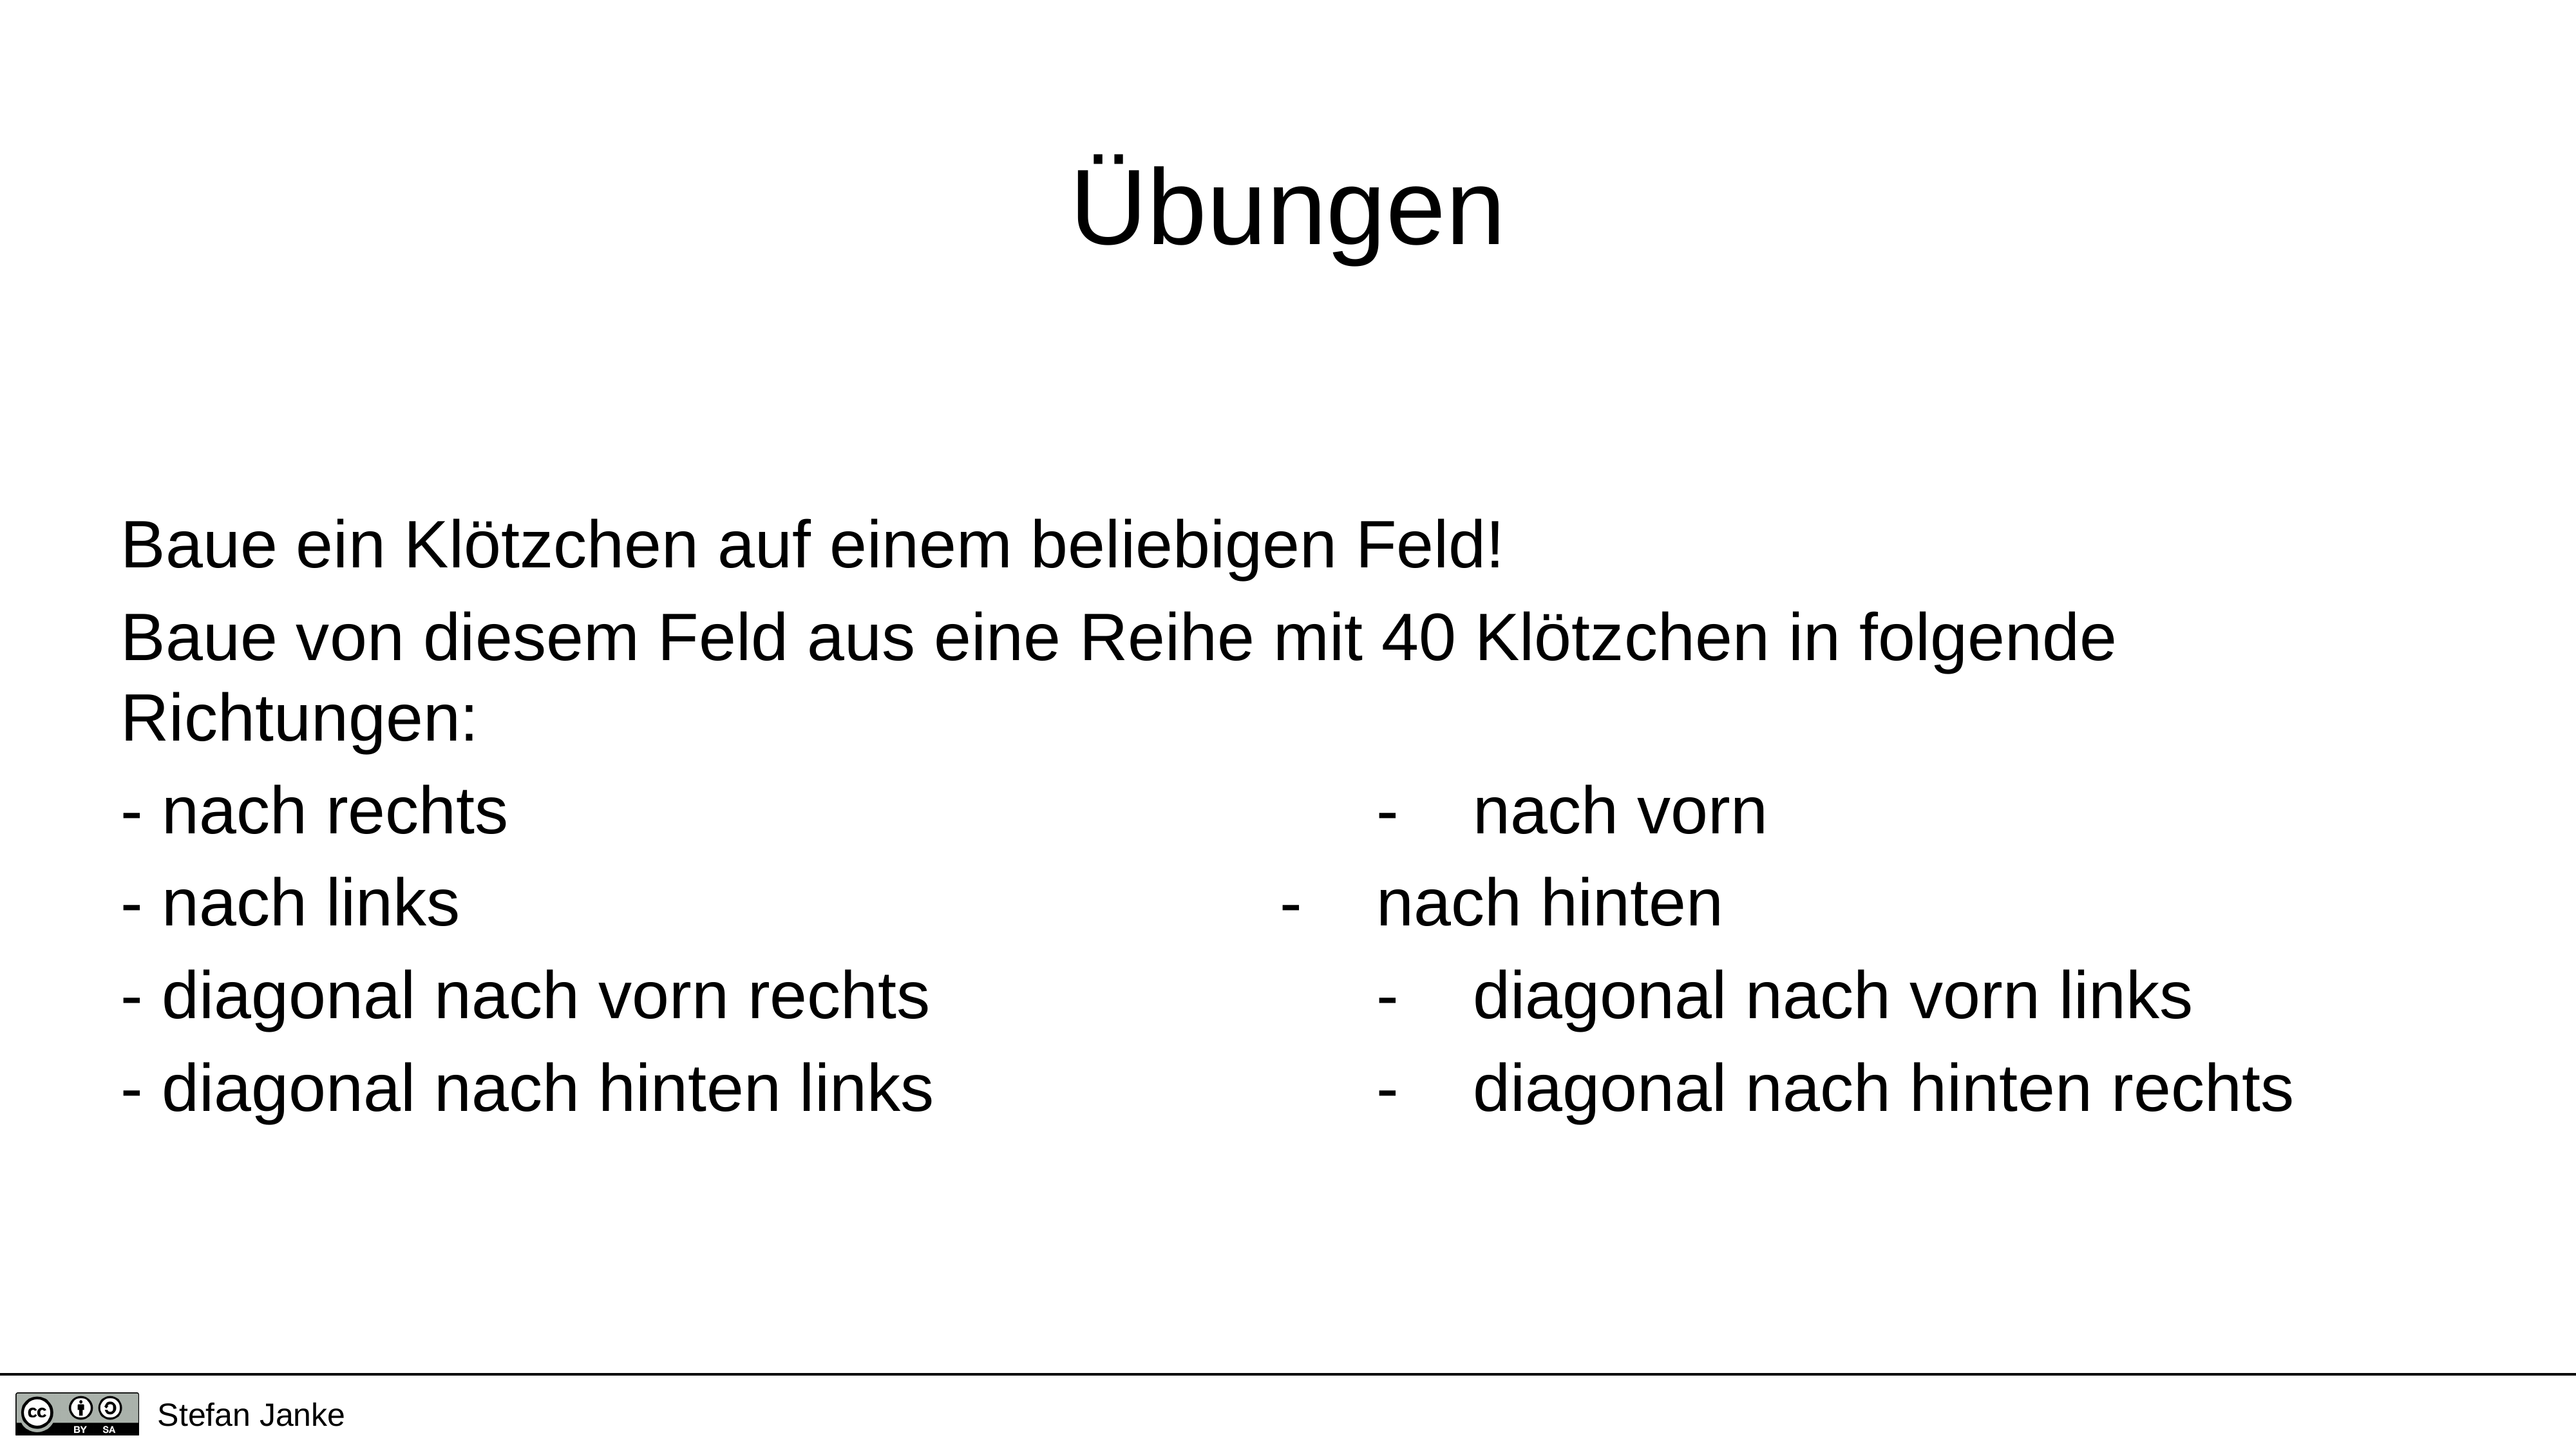

Übungen
Baue ein Klötzchen auf einem beliebigen Feld!
Baue von diesem Feld aus eine Reihe mit 40 Klötzchen in folgende Richtungen:
- nach rechts									-	nach vorn
- nach links									-	nach hinten
- diagonal nach vorn rechts					-	diagonal nach vorn links
- diagonal nach hinten links					-	diagonal nach hinten rechts
Stefan Janke
19